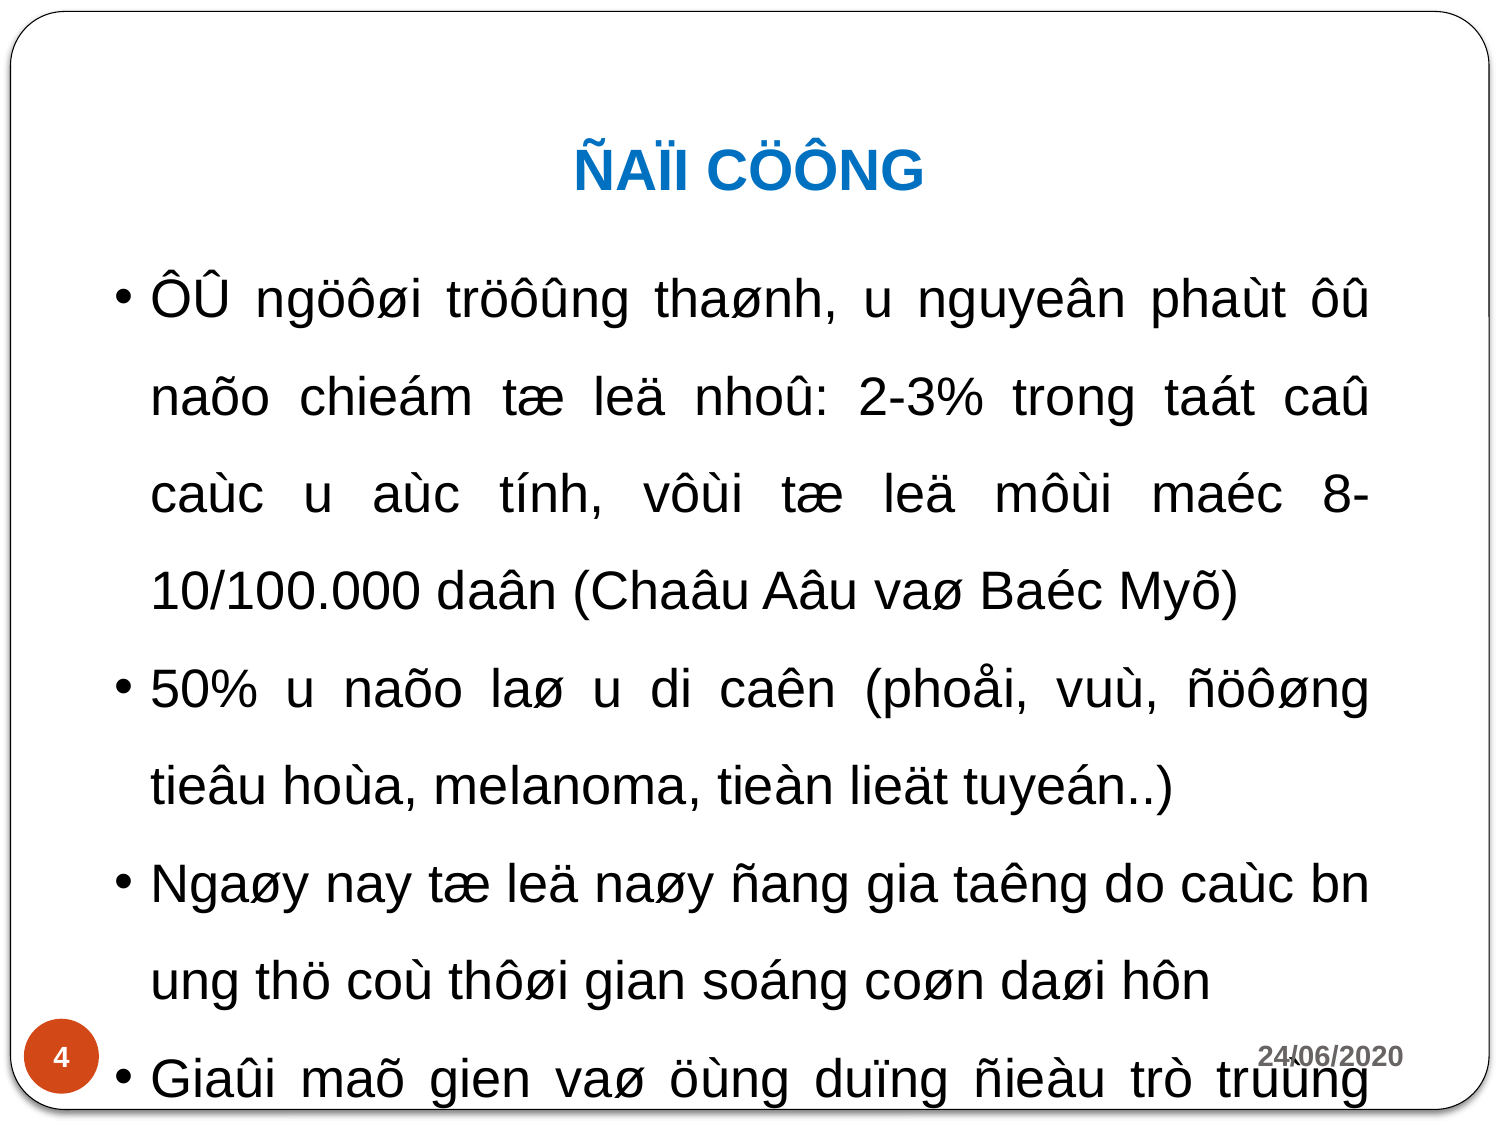

ÑAÏI CÖÔNG
ÔÛ ngöôøi tröôûng thaønh, u nguyeân phaùt ôû naõo chieám tæ leä nhoû: 2-3% trong taát caû caùc u aùc tính, vôùi tæ leä môùi maéc 8-10/100.000 daân (Chaâu Aâu vaø Baéc Myõ)
50% u naõo laø u di caên (phoåi, vuù, ñöôøng tieâu hoùa, melanoma, tieàn lieät tuyeán..)
Ngaøy nay tæ leä naøy ñang gia taêng do caùc bn ung thö coù thôøi gian soáng coøn daøi hôn
Giaûi maõ gien vaø öùng duïng ñieàu trò truùng ñích

24/06/2020
4